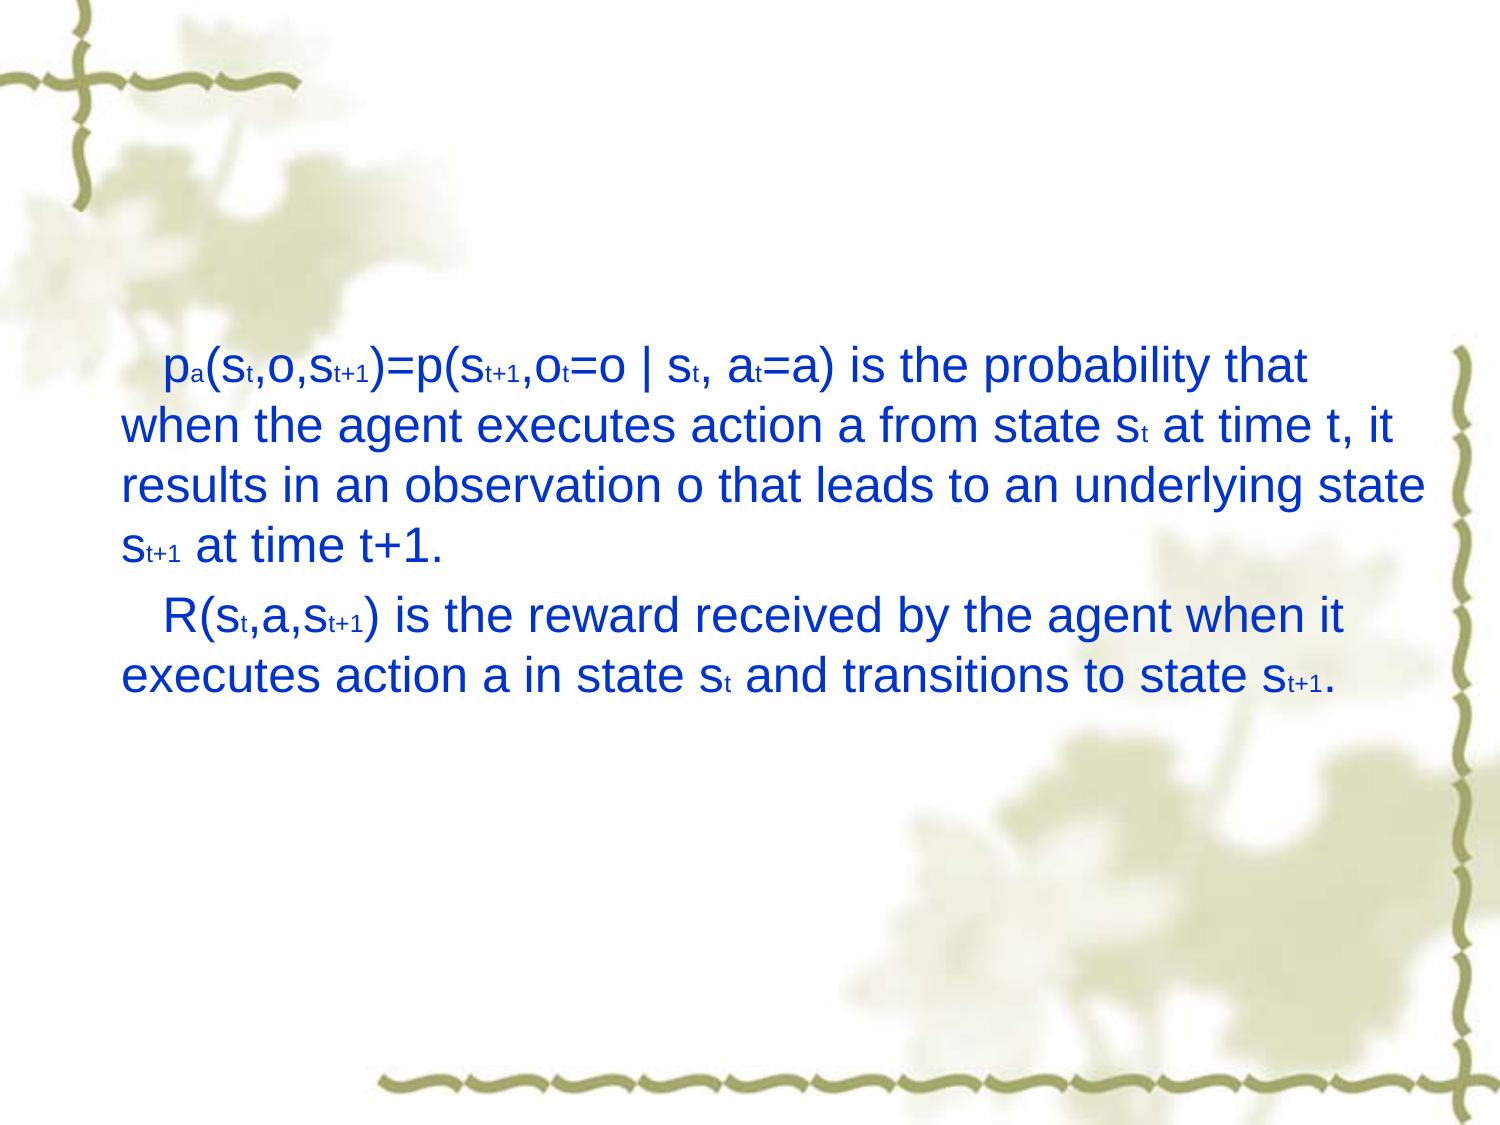

#
       pa(st,o,st+1)=p(st+1,ot=o | st, at=a) is the probability that when the agent executes action a from state st at time t, it results in an observation o that leads to an underlying state st+1 at time t+1.
       R(st,a,st+1) is the reward received by the agent when it executes action a in state st and transitions to state st+1.